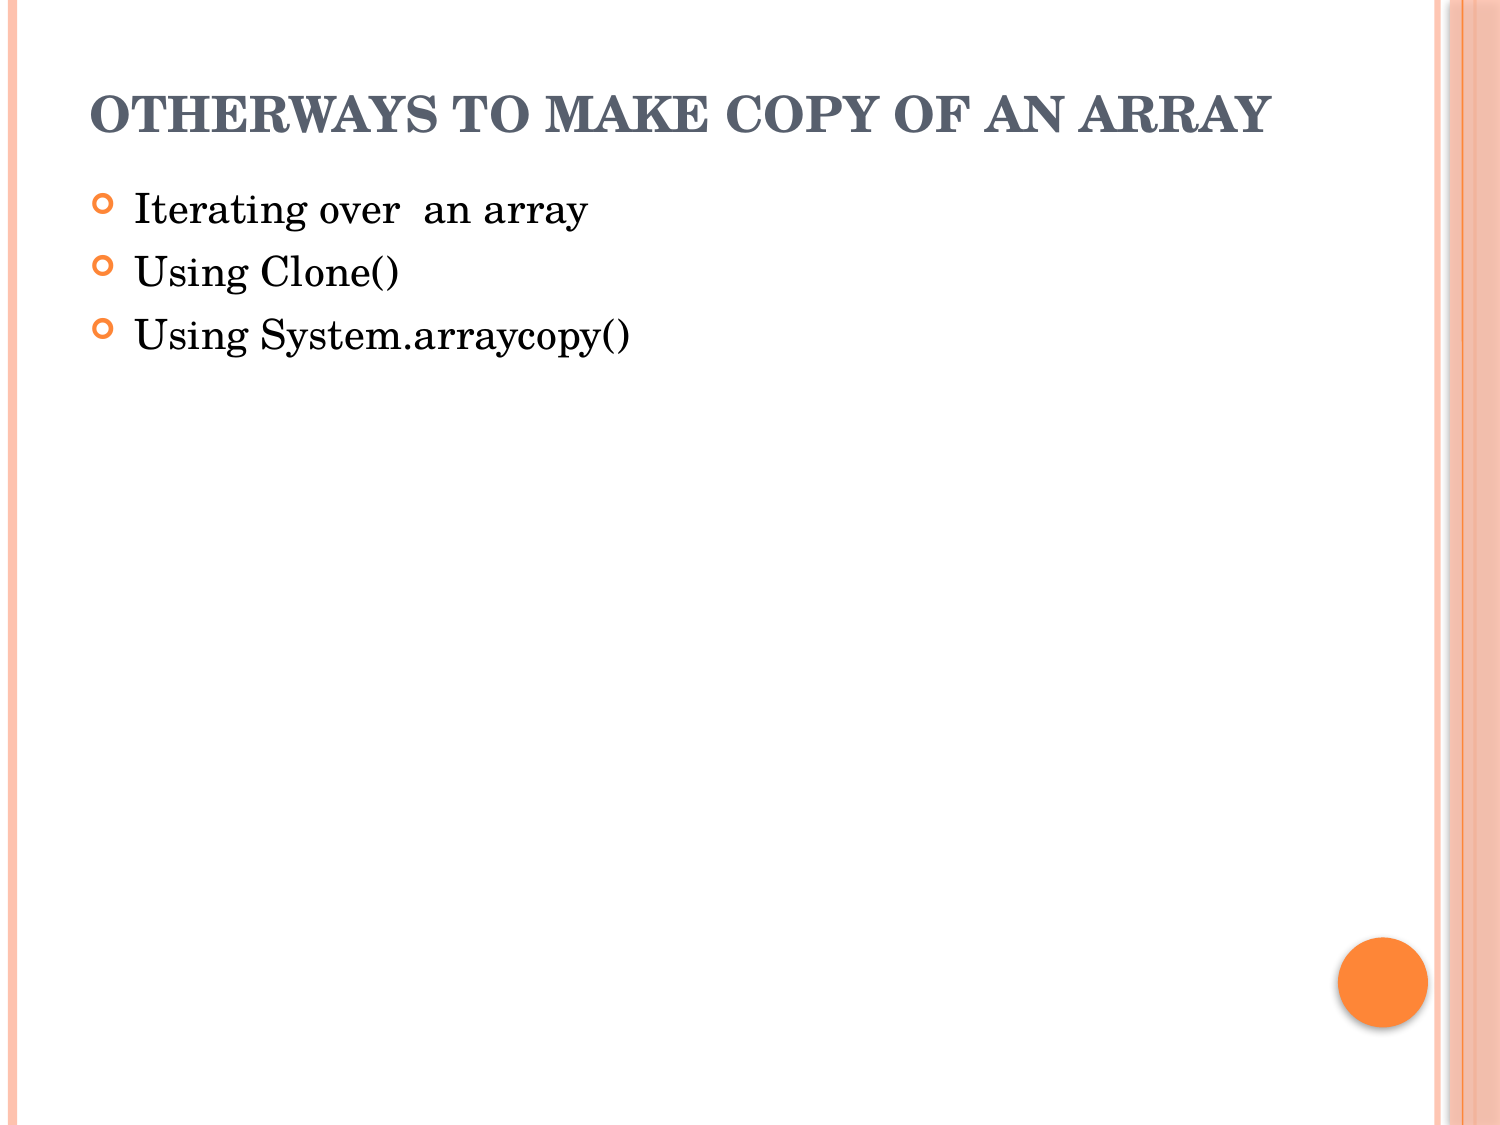

# Otherways to make copy of an array
Iterating over  an array
Using Clone()
Using System.arraycopy()